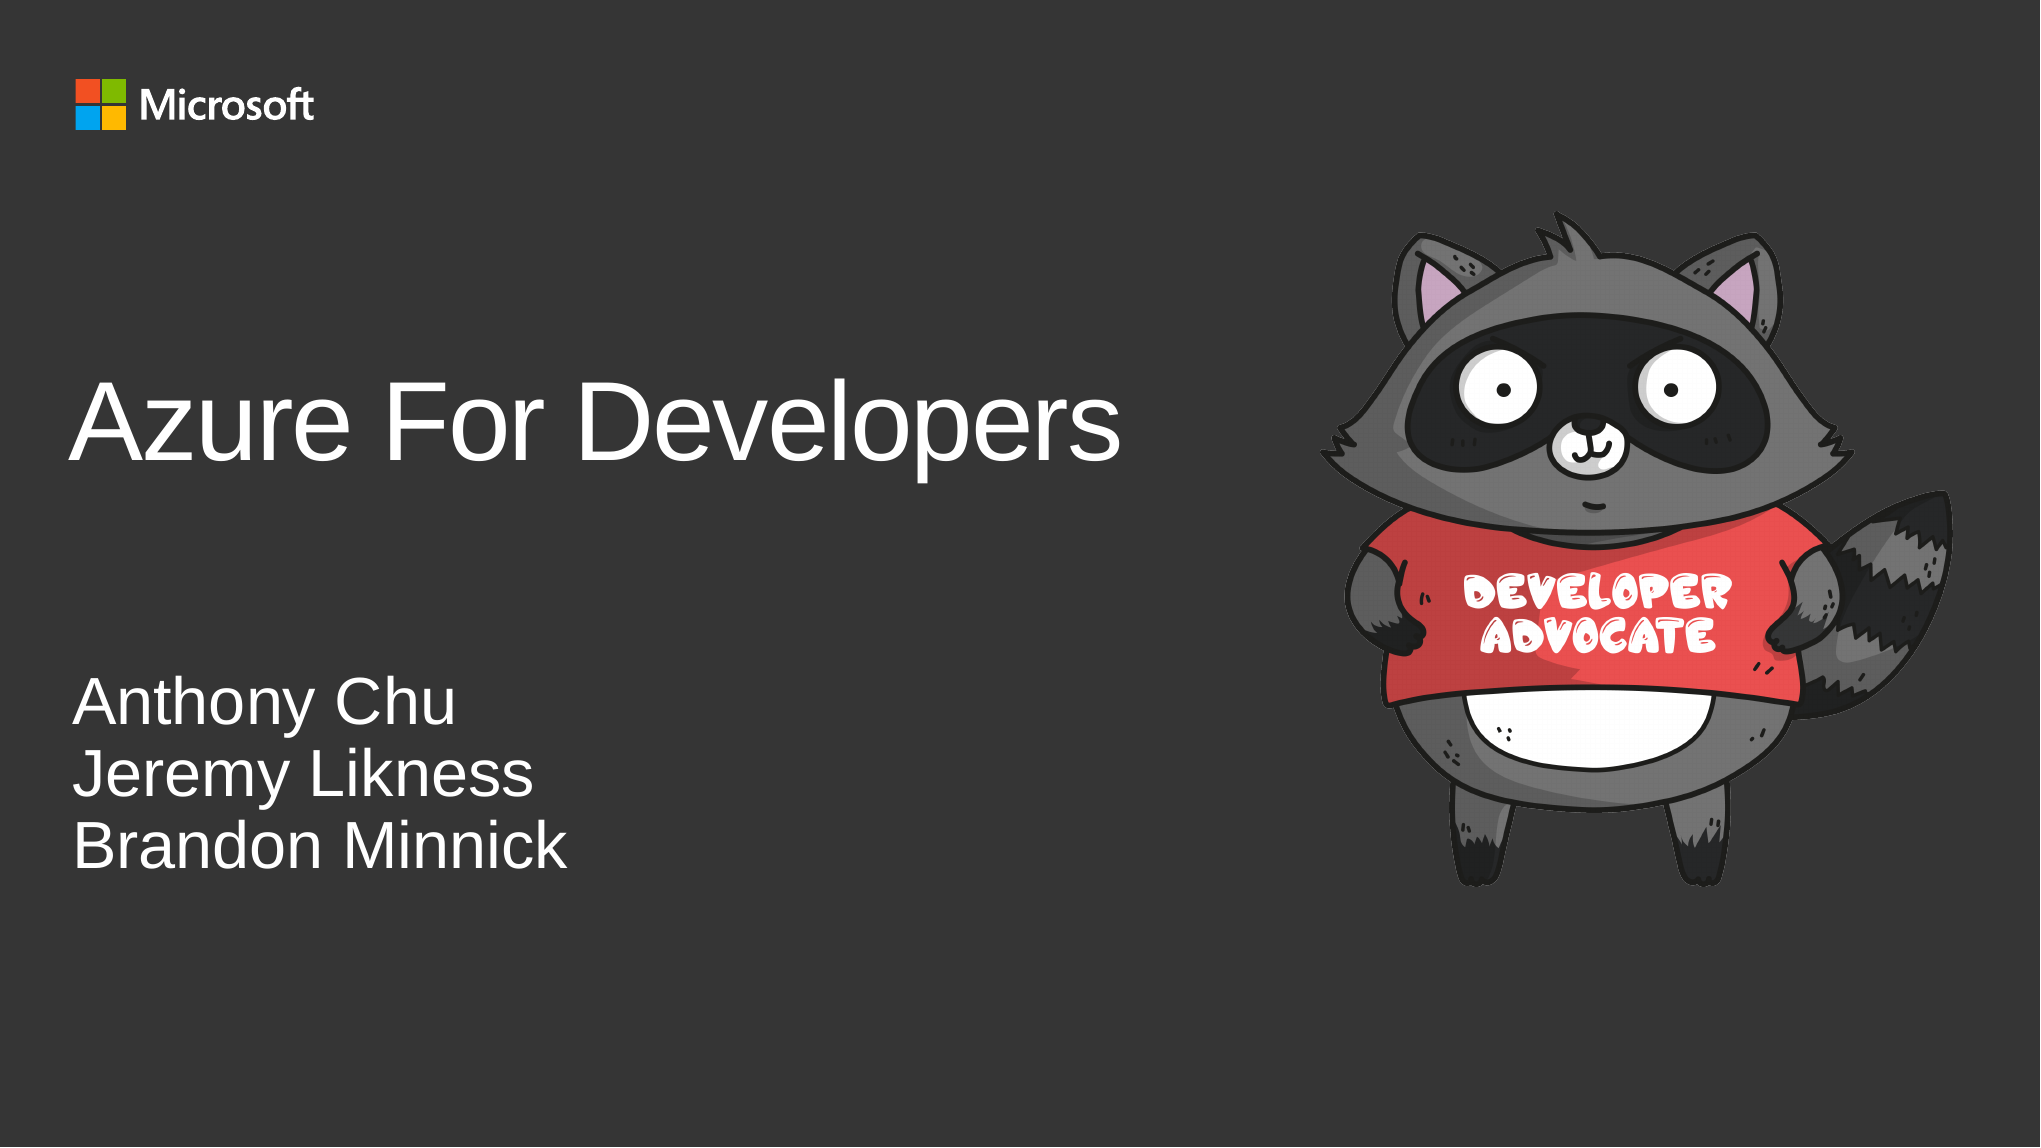

# Azure For Developers
Anthony Chu
Jeremy Likness
Brandon Minnick